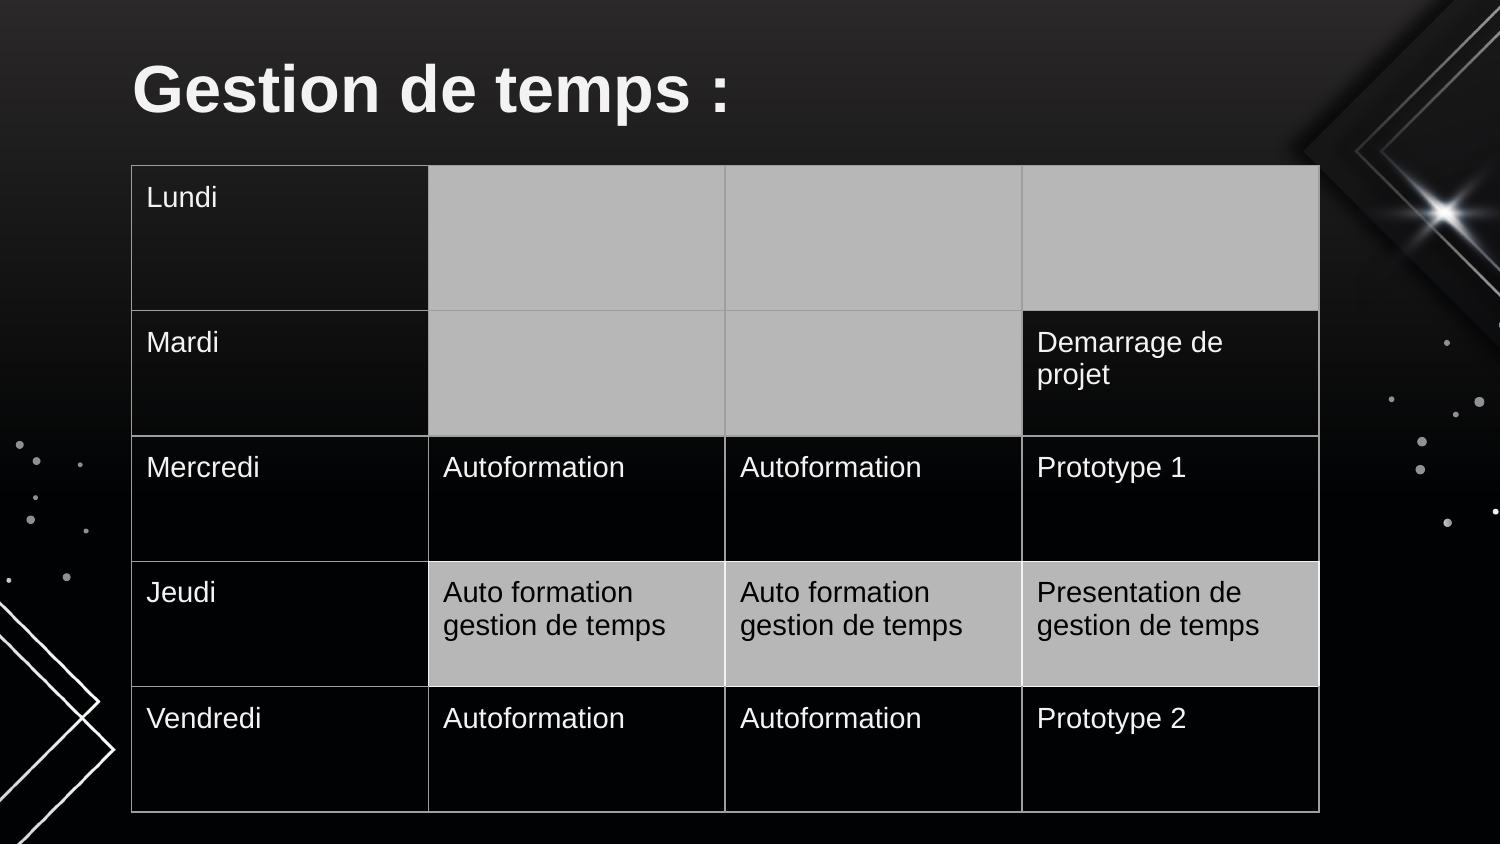

Gestion de temps :
| Lundi |  |  |  |
| --- | --- | --- | --- |
| Mardi |  |  | Demarrage de projet |
| Mercredi | Autoformation | Autoformation | Prototype 1 |
| Jeudi | Auto formation gestion de temps | Auto formation gestion de temps | Presentation de gestion de temps |
| Vendredi | Autoformation | Autoformation | Prototype 2 |